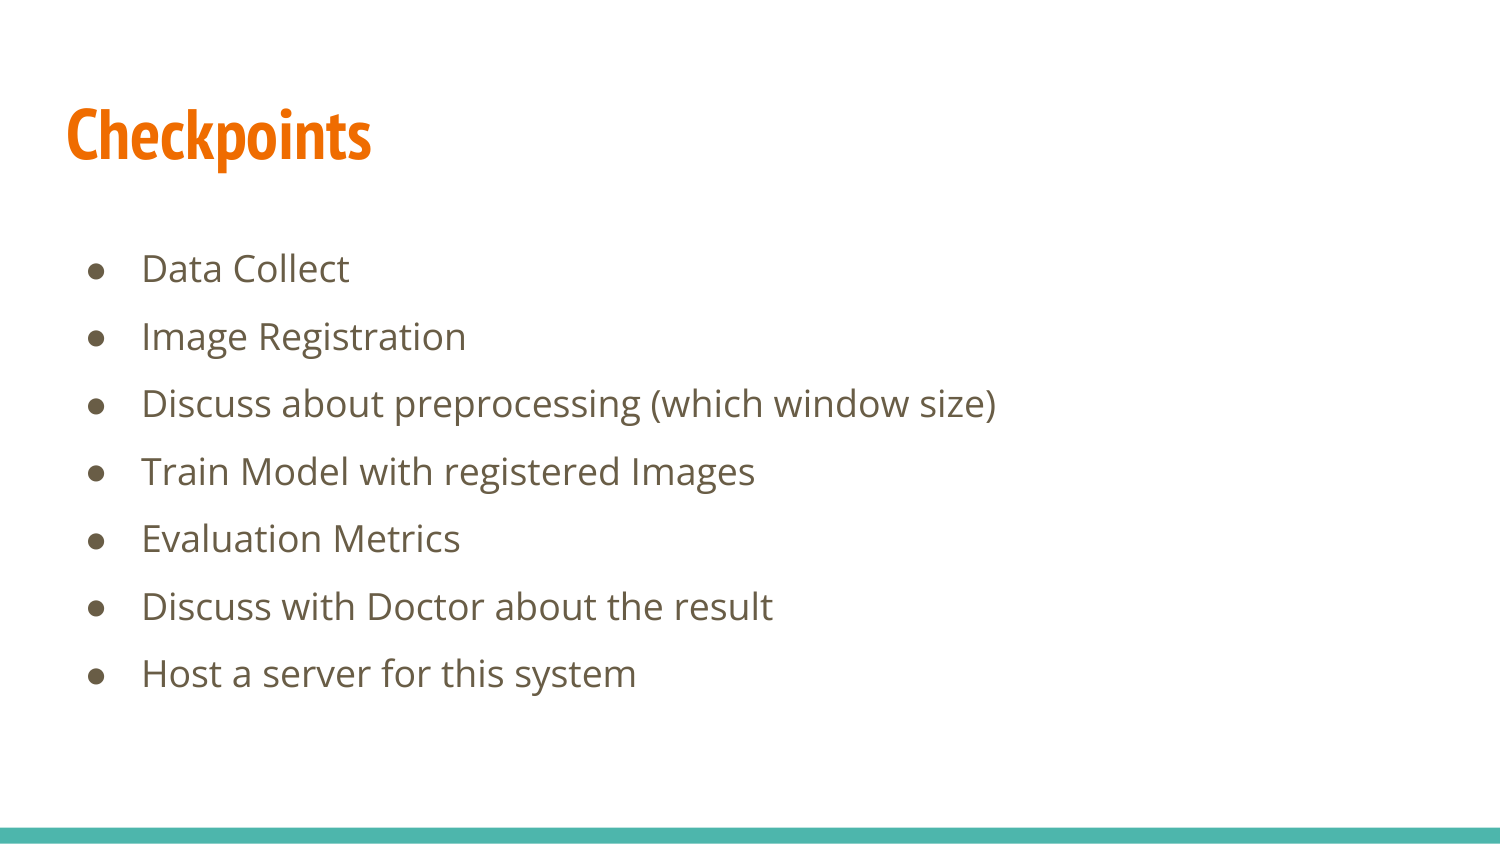

# Checkpoints
Data Collect
Image Registration
Discuss about preprocessing (which window size)
Train Model with registered Images
Evaluation Metrics
Discuss with Doctor about the result
Host a server for this system